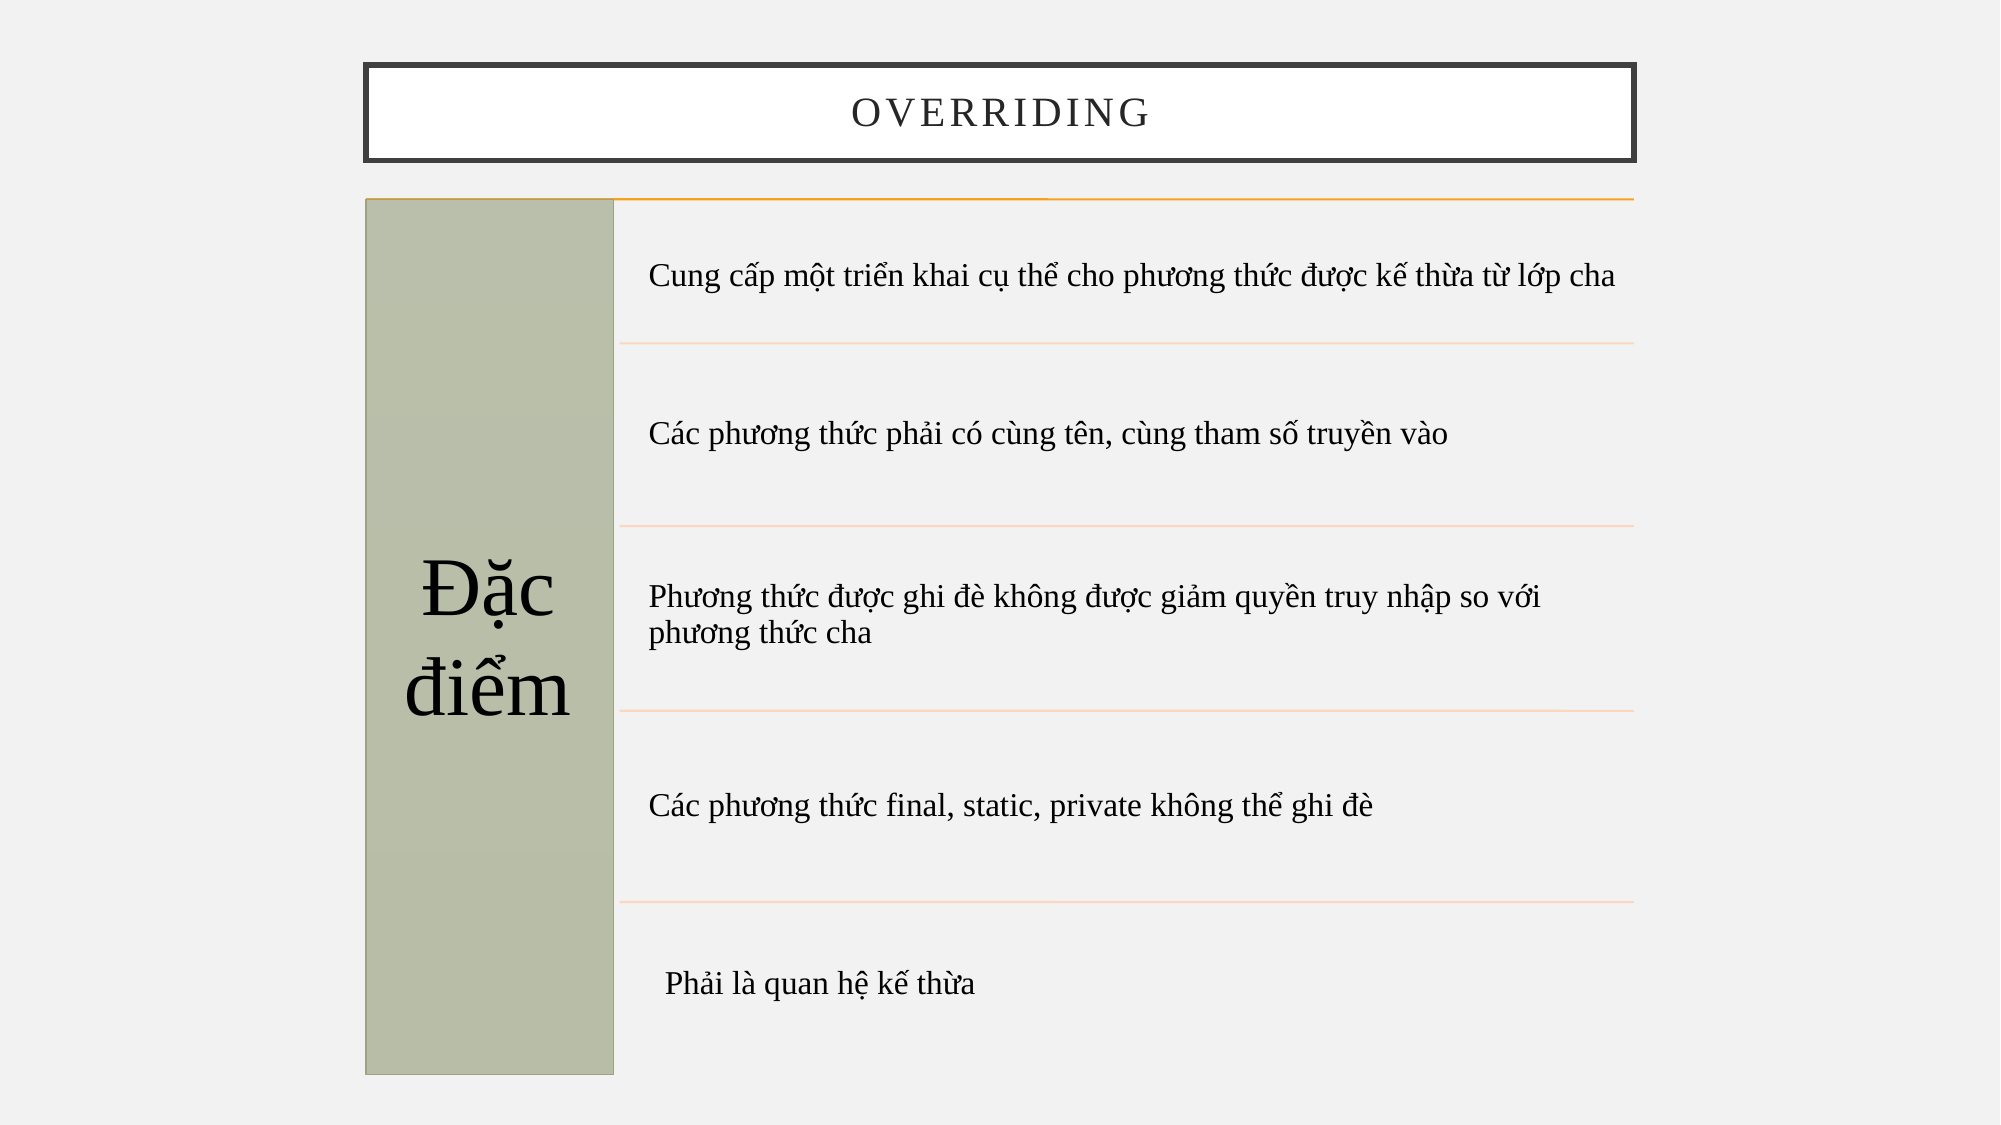

overriding

Cung cấp một triển khai cụ thể cho phương thức được kế thừa từ lớp cha
Các phương thức phải có cùng tên, cùng tham số truyền vào
Phương thức được ghi đè không được giảm quyền truy nhập so với phương thức cha
Các phương thức final, static, private không thể ghi đè

Đặc điểm
Phải là quan hệ kế thừa